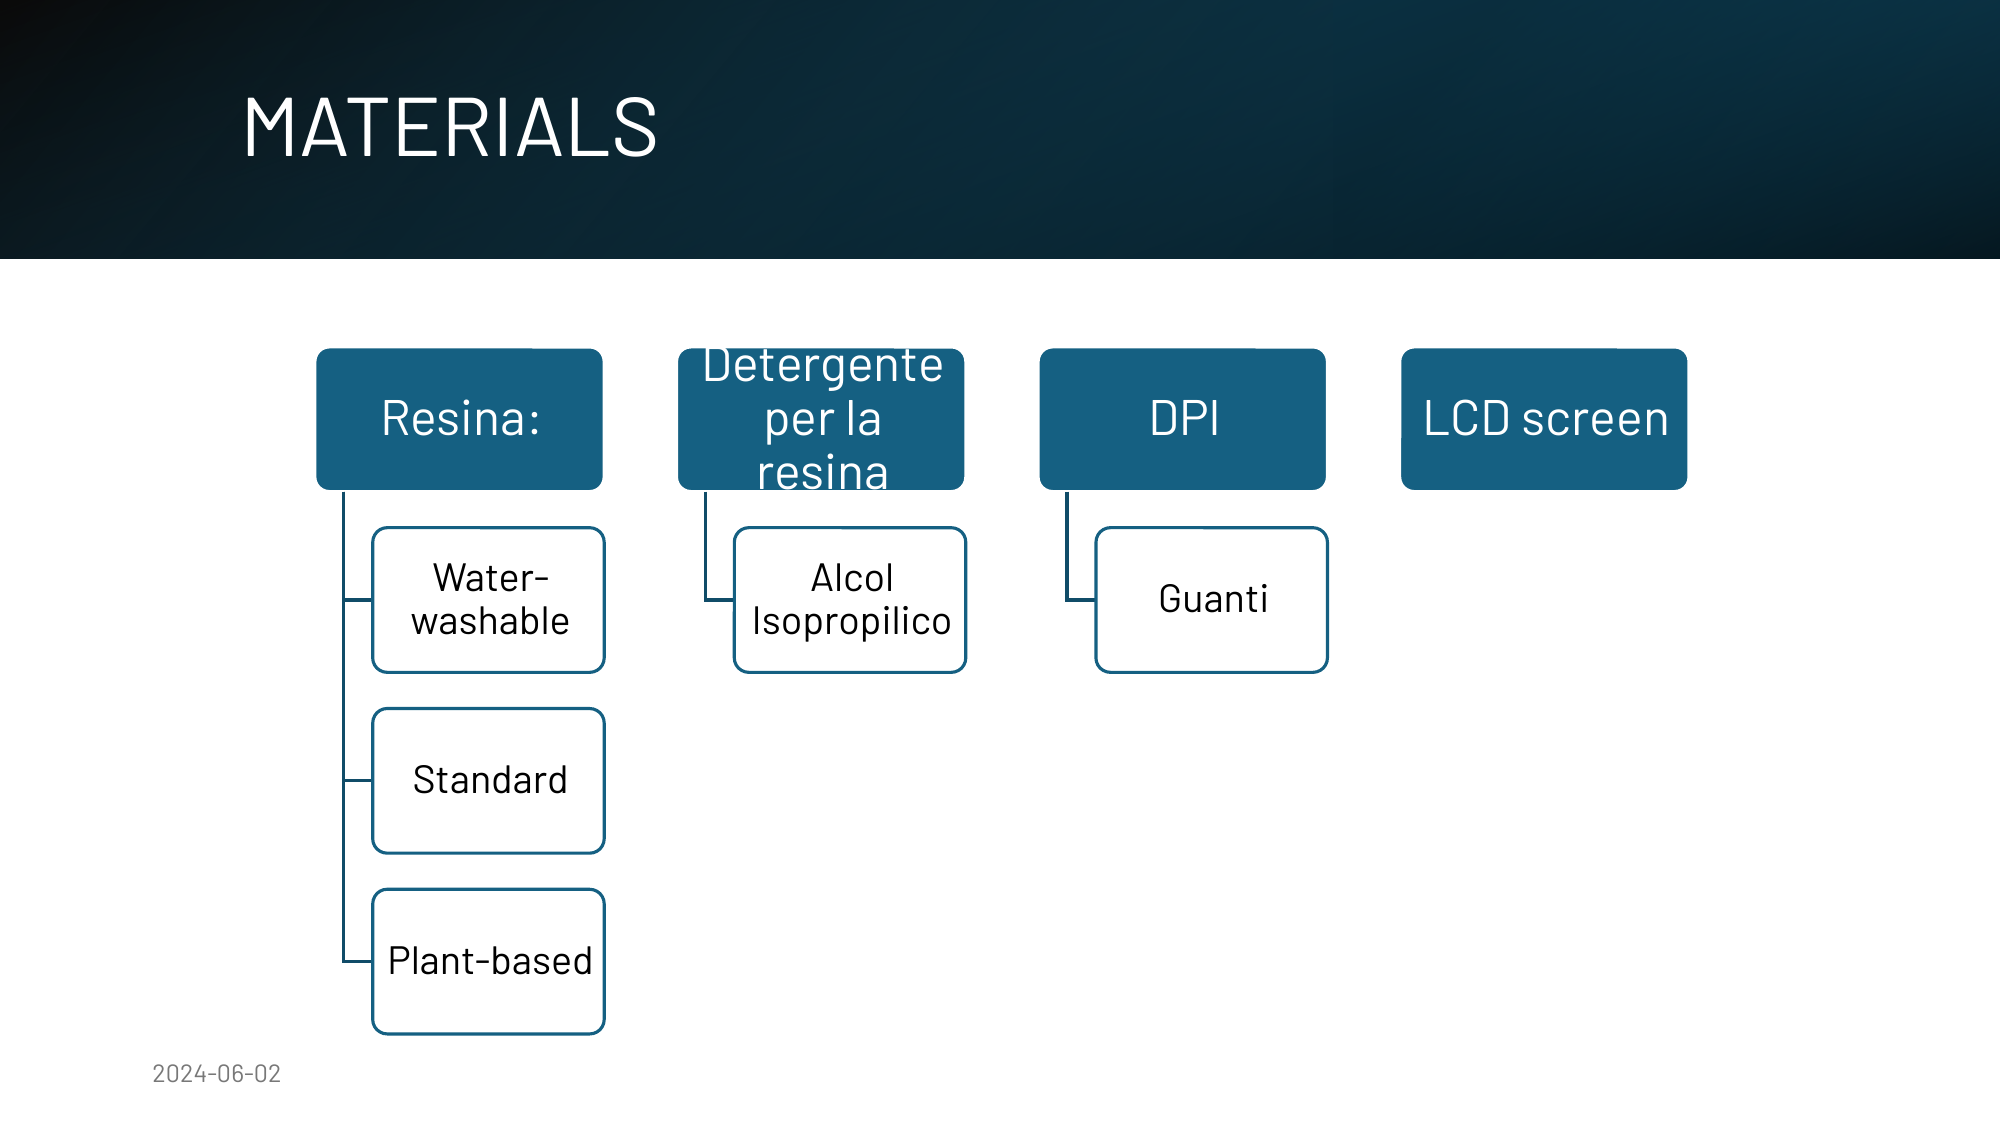

# MATERIALS
Resina:
Water-washable
Standard
Plant-based
Detergente per la resina
Alcol Isopropilico
DPI
Guanti
LCD screen
2024-06-02
2024 - Formazione SunLab - FrancescoPenasa
8